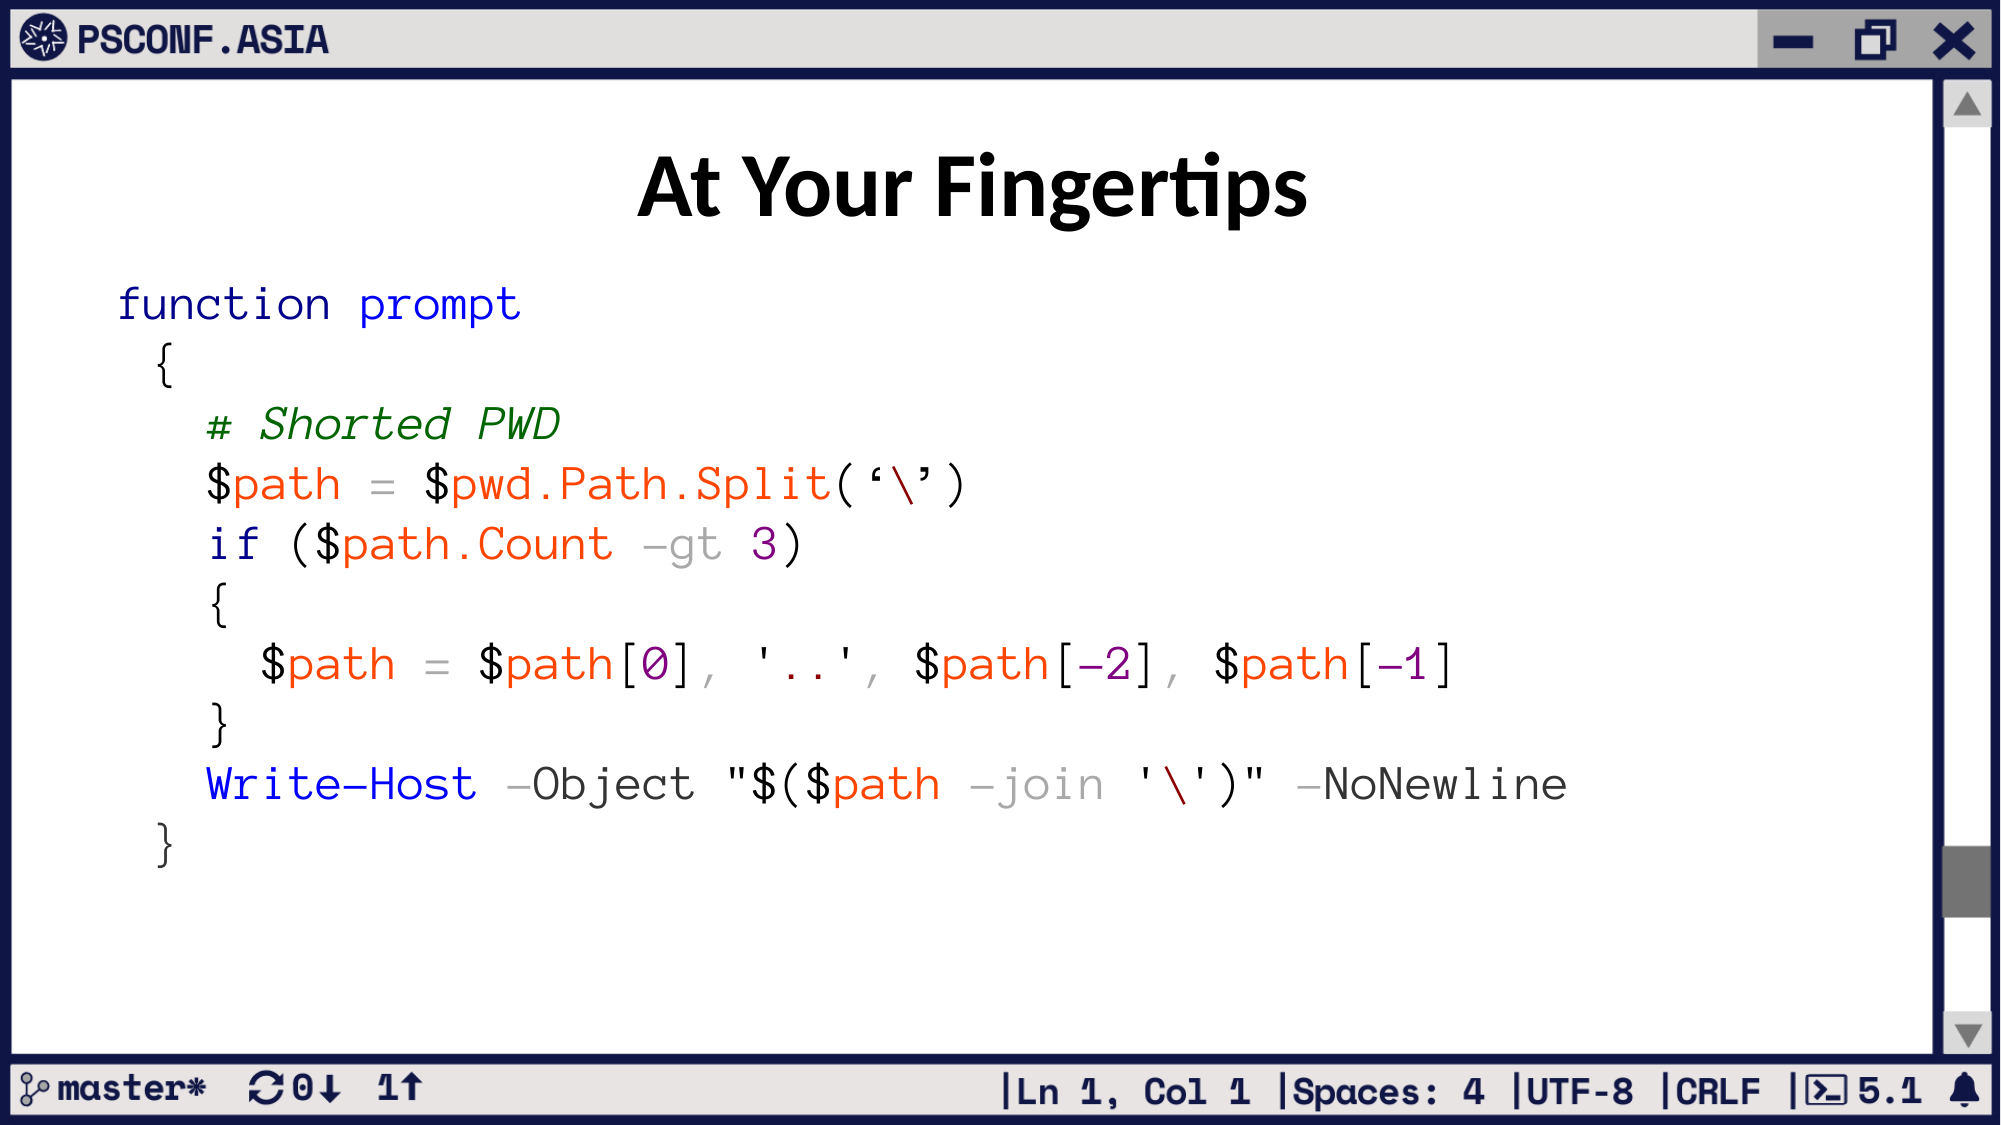

At Your Fingertips
function prompt
{
  # Shorted PWD
  $path = $pwd.Path.Split(‘\’)
  if ($path.Count -gt 3)
  {
    $path = $path[0], '..', $path[-2], $path[-1]
  }
  Write-Host -Object "$($path -join '\')" –NoNewline
}